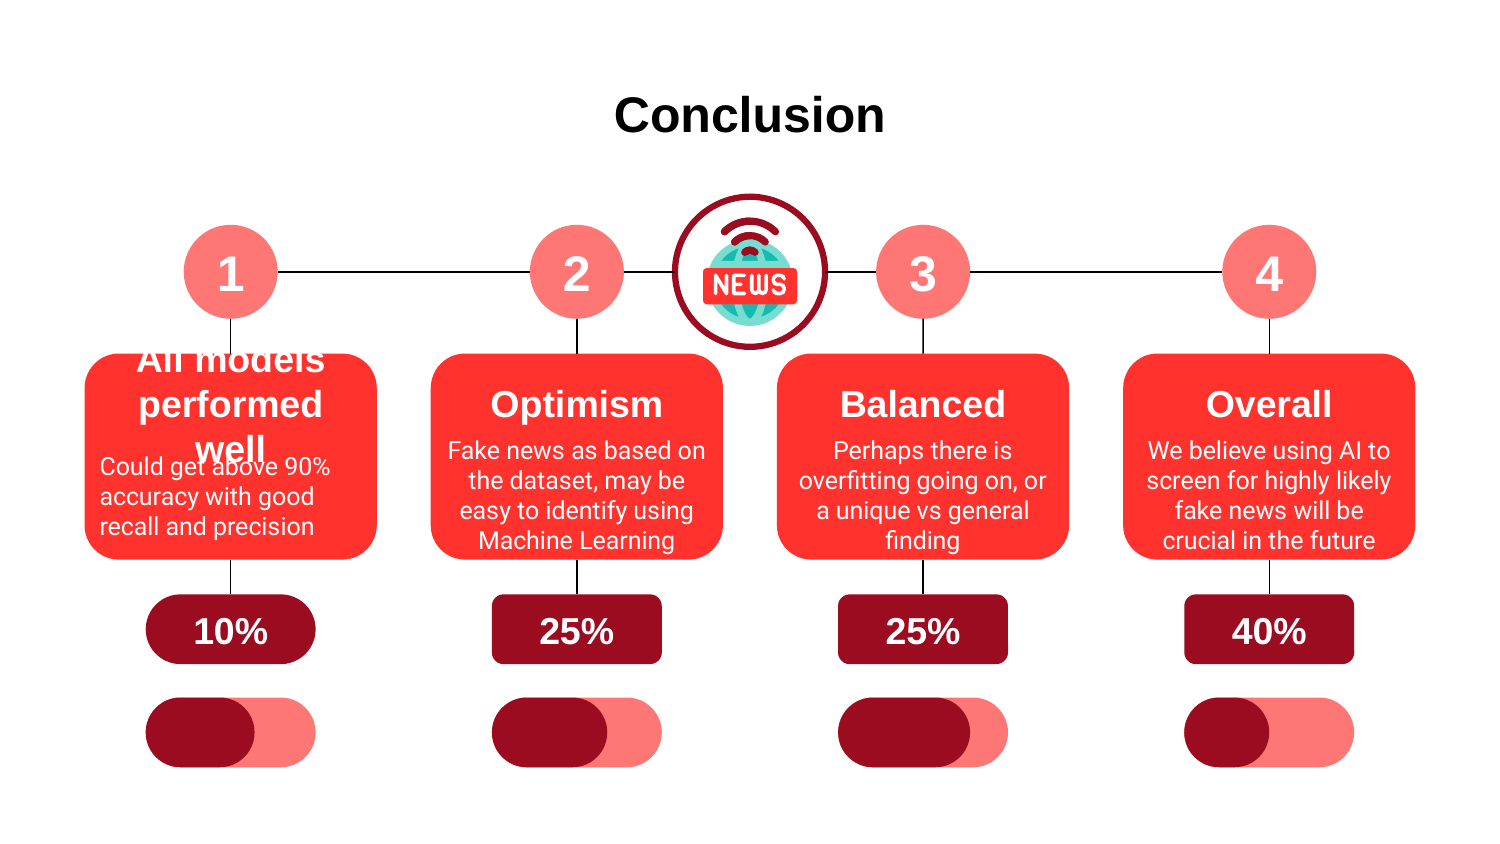

# Conclusion

1

All models performed well
Could get above 90% accuracy with good recall and precision

10%

2

Optimism
Fake news as based on the dataset, may be easy to identify using Machine Learning
25%

3

Balanced
Perhaps there is overfitting going on, or a unique vs general finding
25%

4

Overall
We believe using AI to screen for highly likely fake news will be crucial in the future
40%